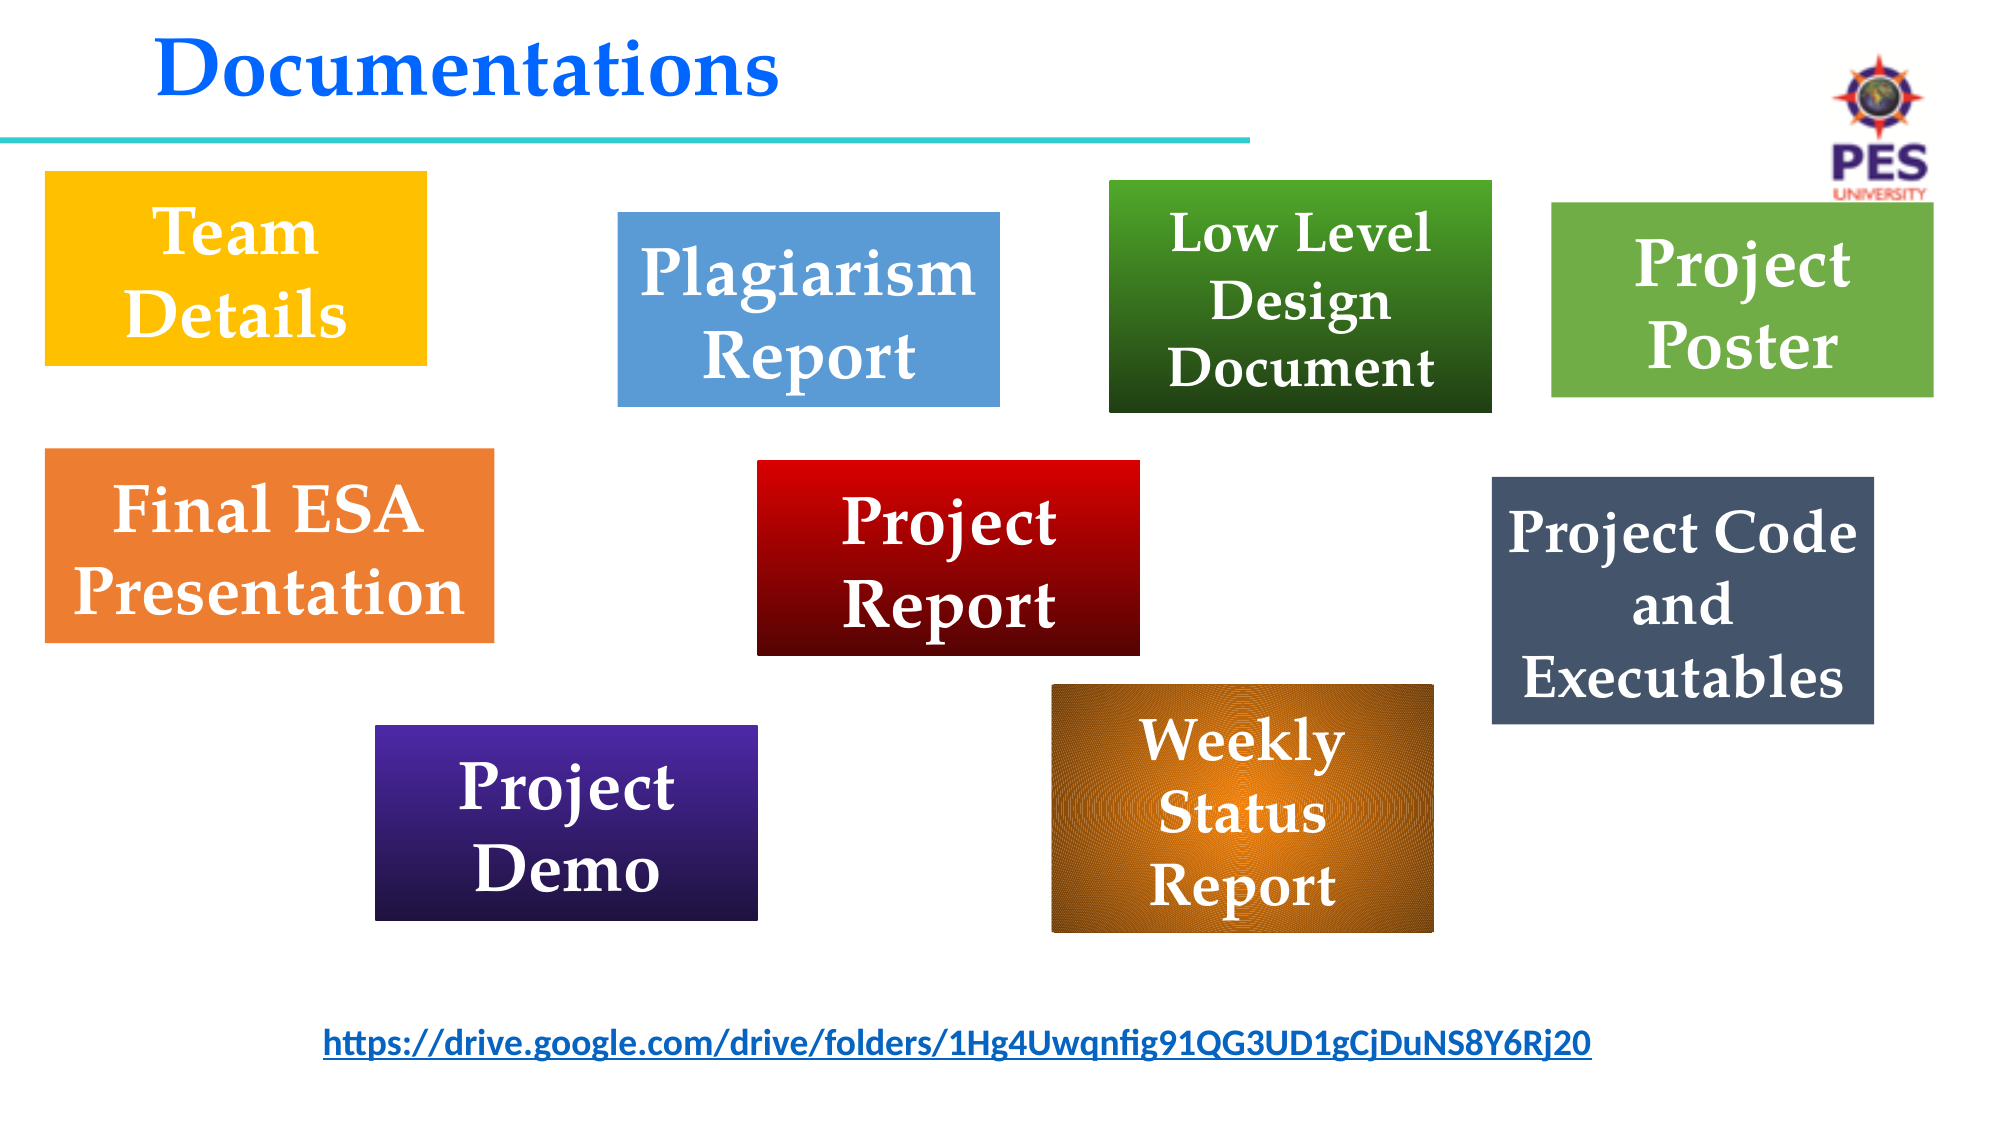

# Documentations
Team Details
Low Level Design Document
Project Poster
Plagiarism Report
Final ESA Presentation
Project Report
Project Code and Executables
Weekly Status Report
Project Demo
https://drive.google.com/drive/folders/1Hg4Uwqnfig91QG3UD1gCjDuNS8Y6Rj20